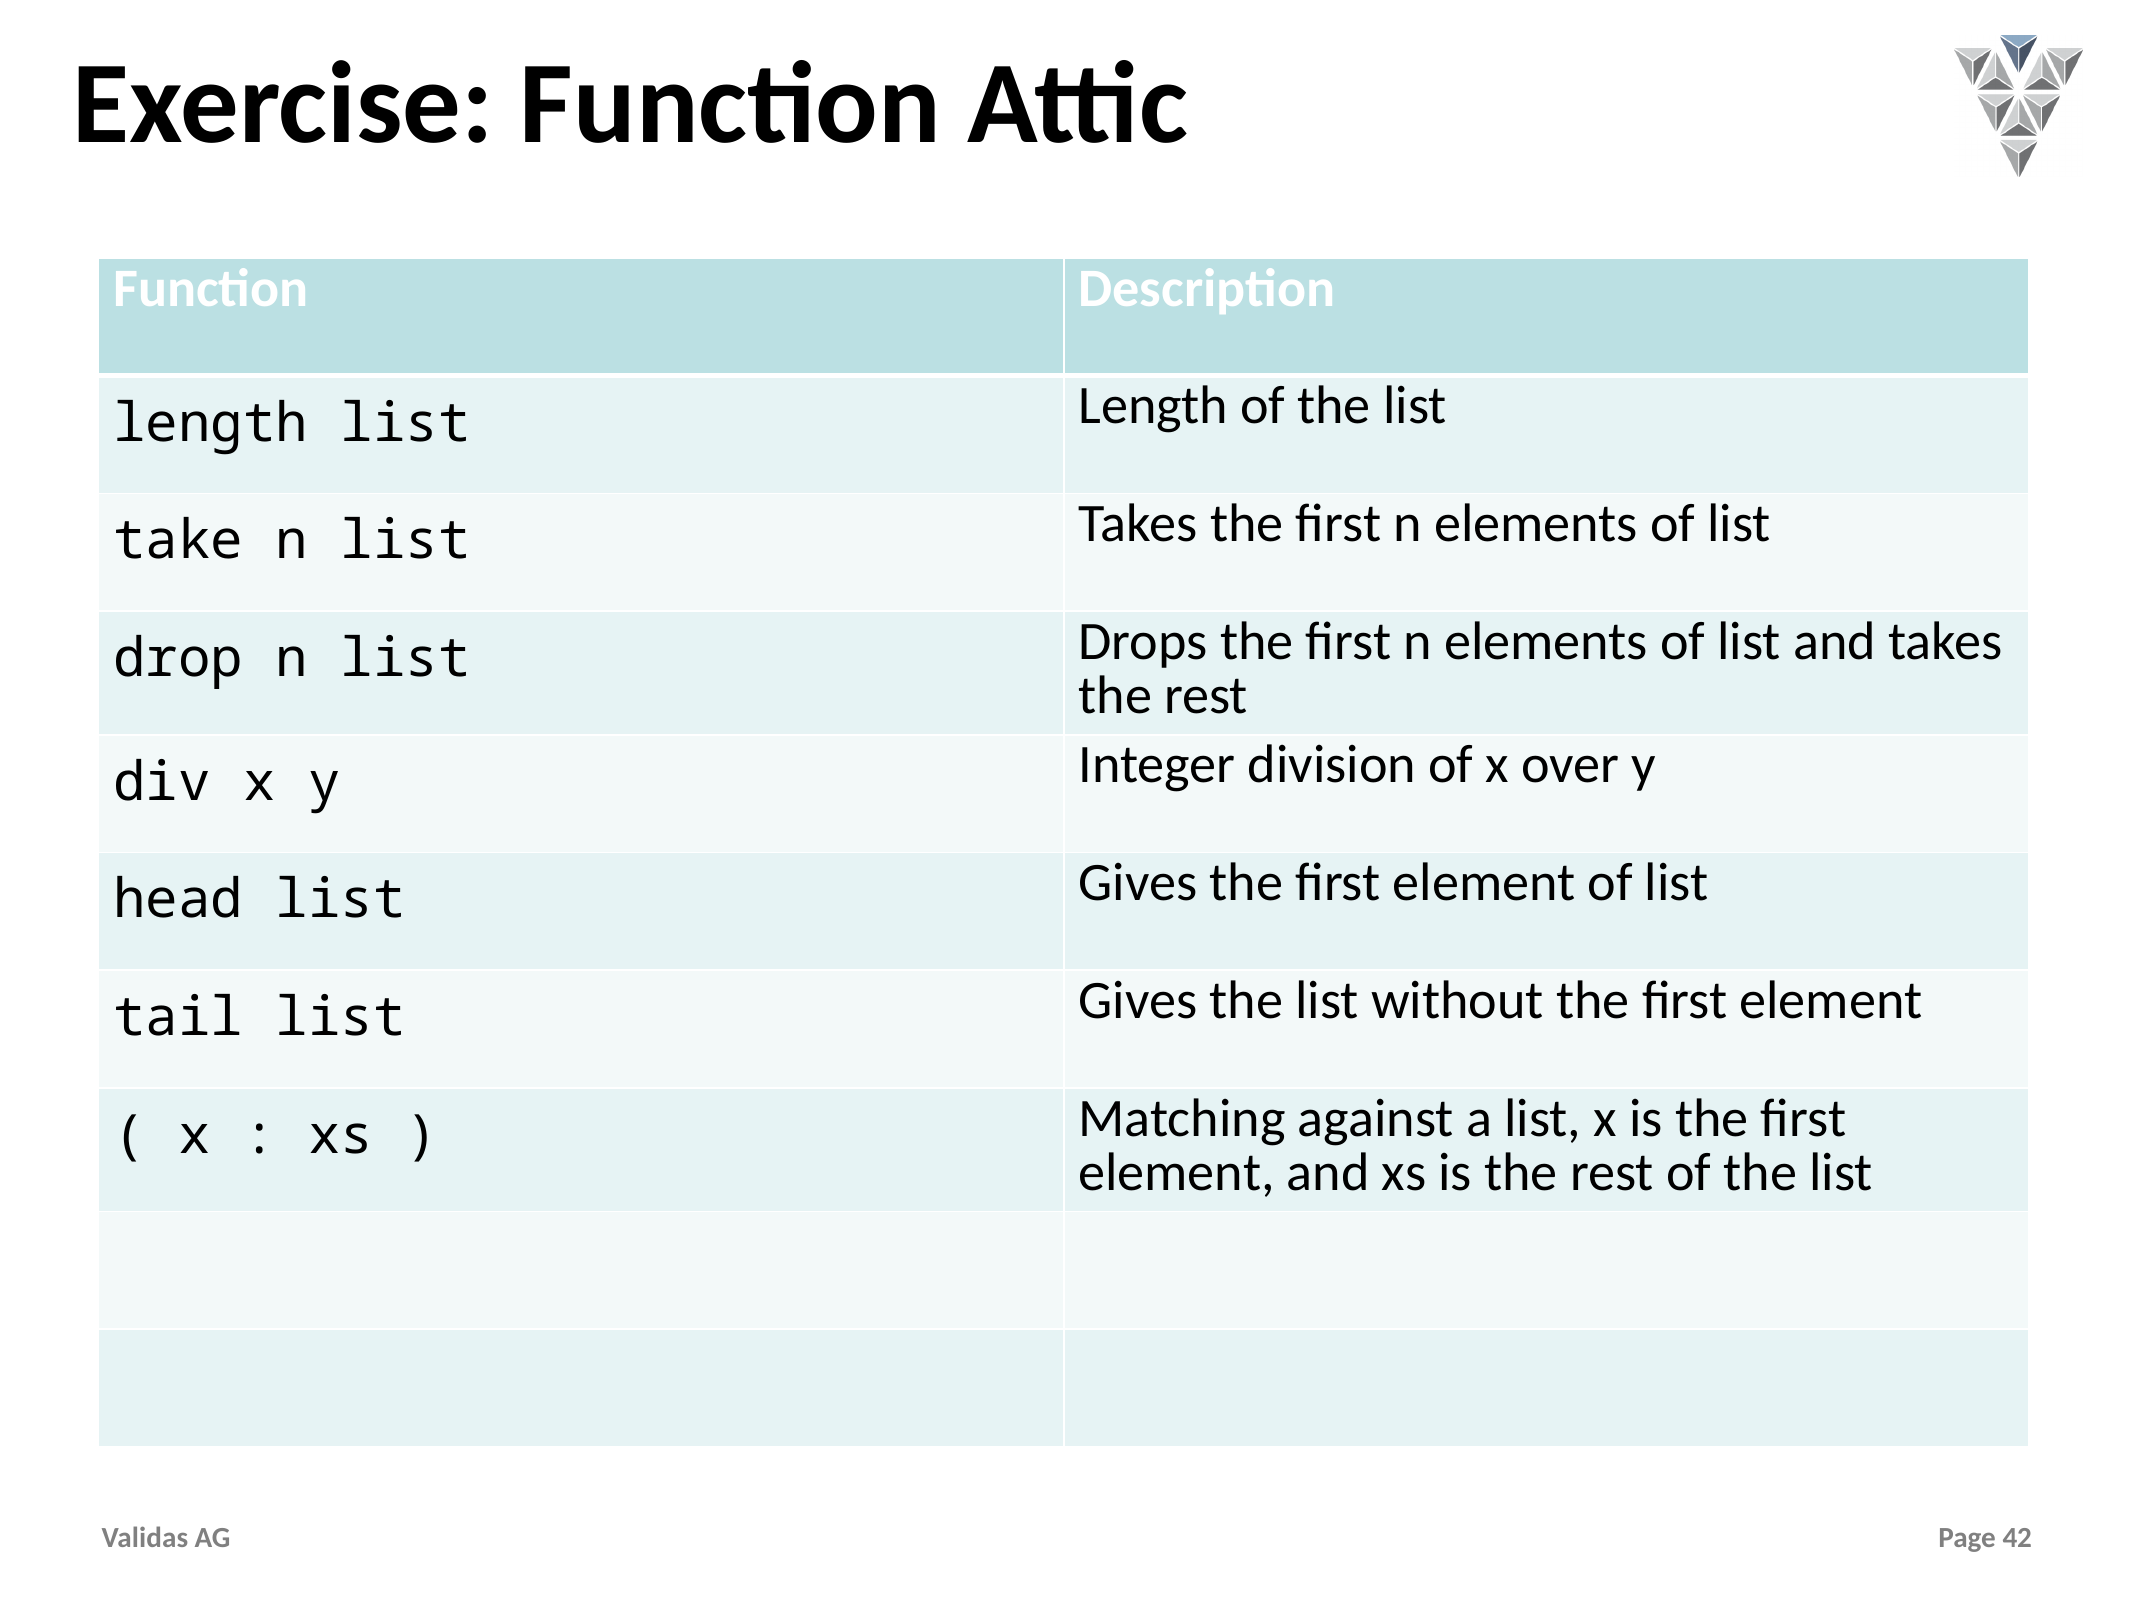

# Exercise: Function Attic
| Function | Description |
| --- | --- |
| length list | Length of the list |
| take n list | Takes the first n elements of list |
| drop n list | Drops the first n elements of list and takes the rest |
| div x y | Integer division of x over y |
| head list | Gives the first element of list |
| tail list | Gives the list without the first element |
| ( x : xs ) | Matching against a list, x is the first element, and xs is the rest of the list |
|  |  |
|  |  |